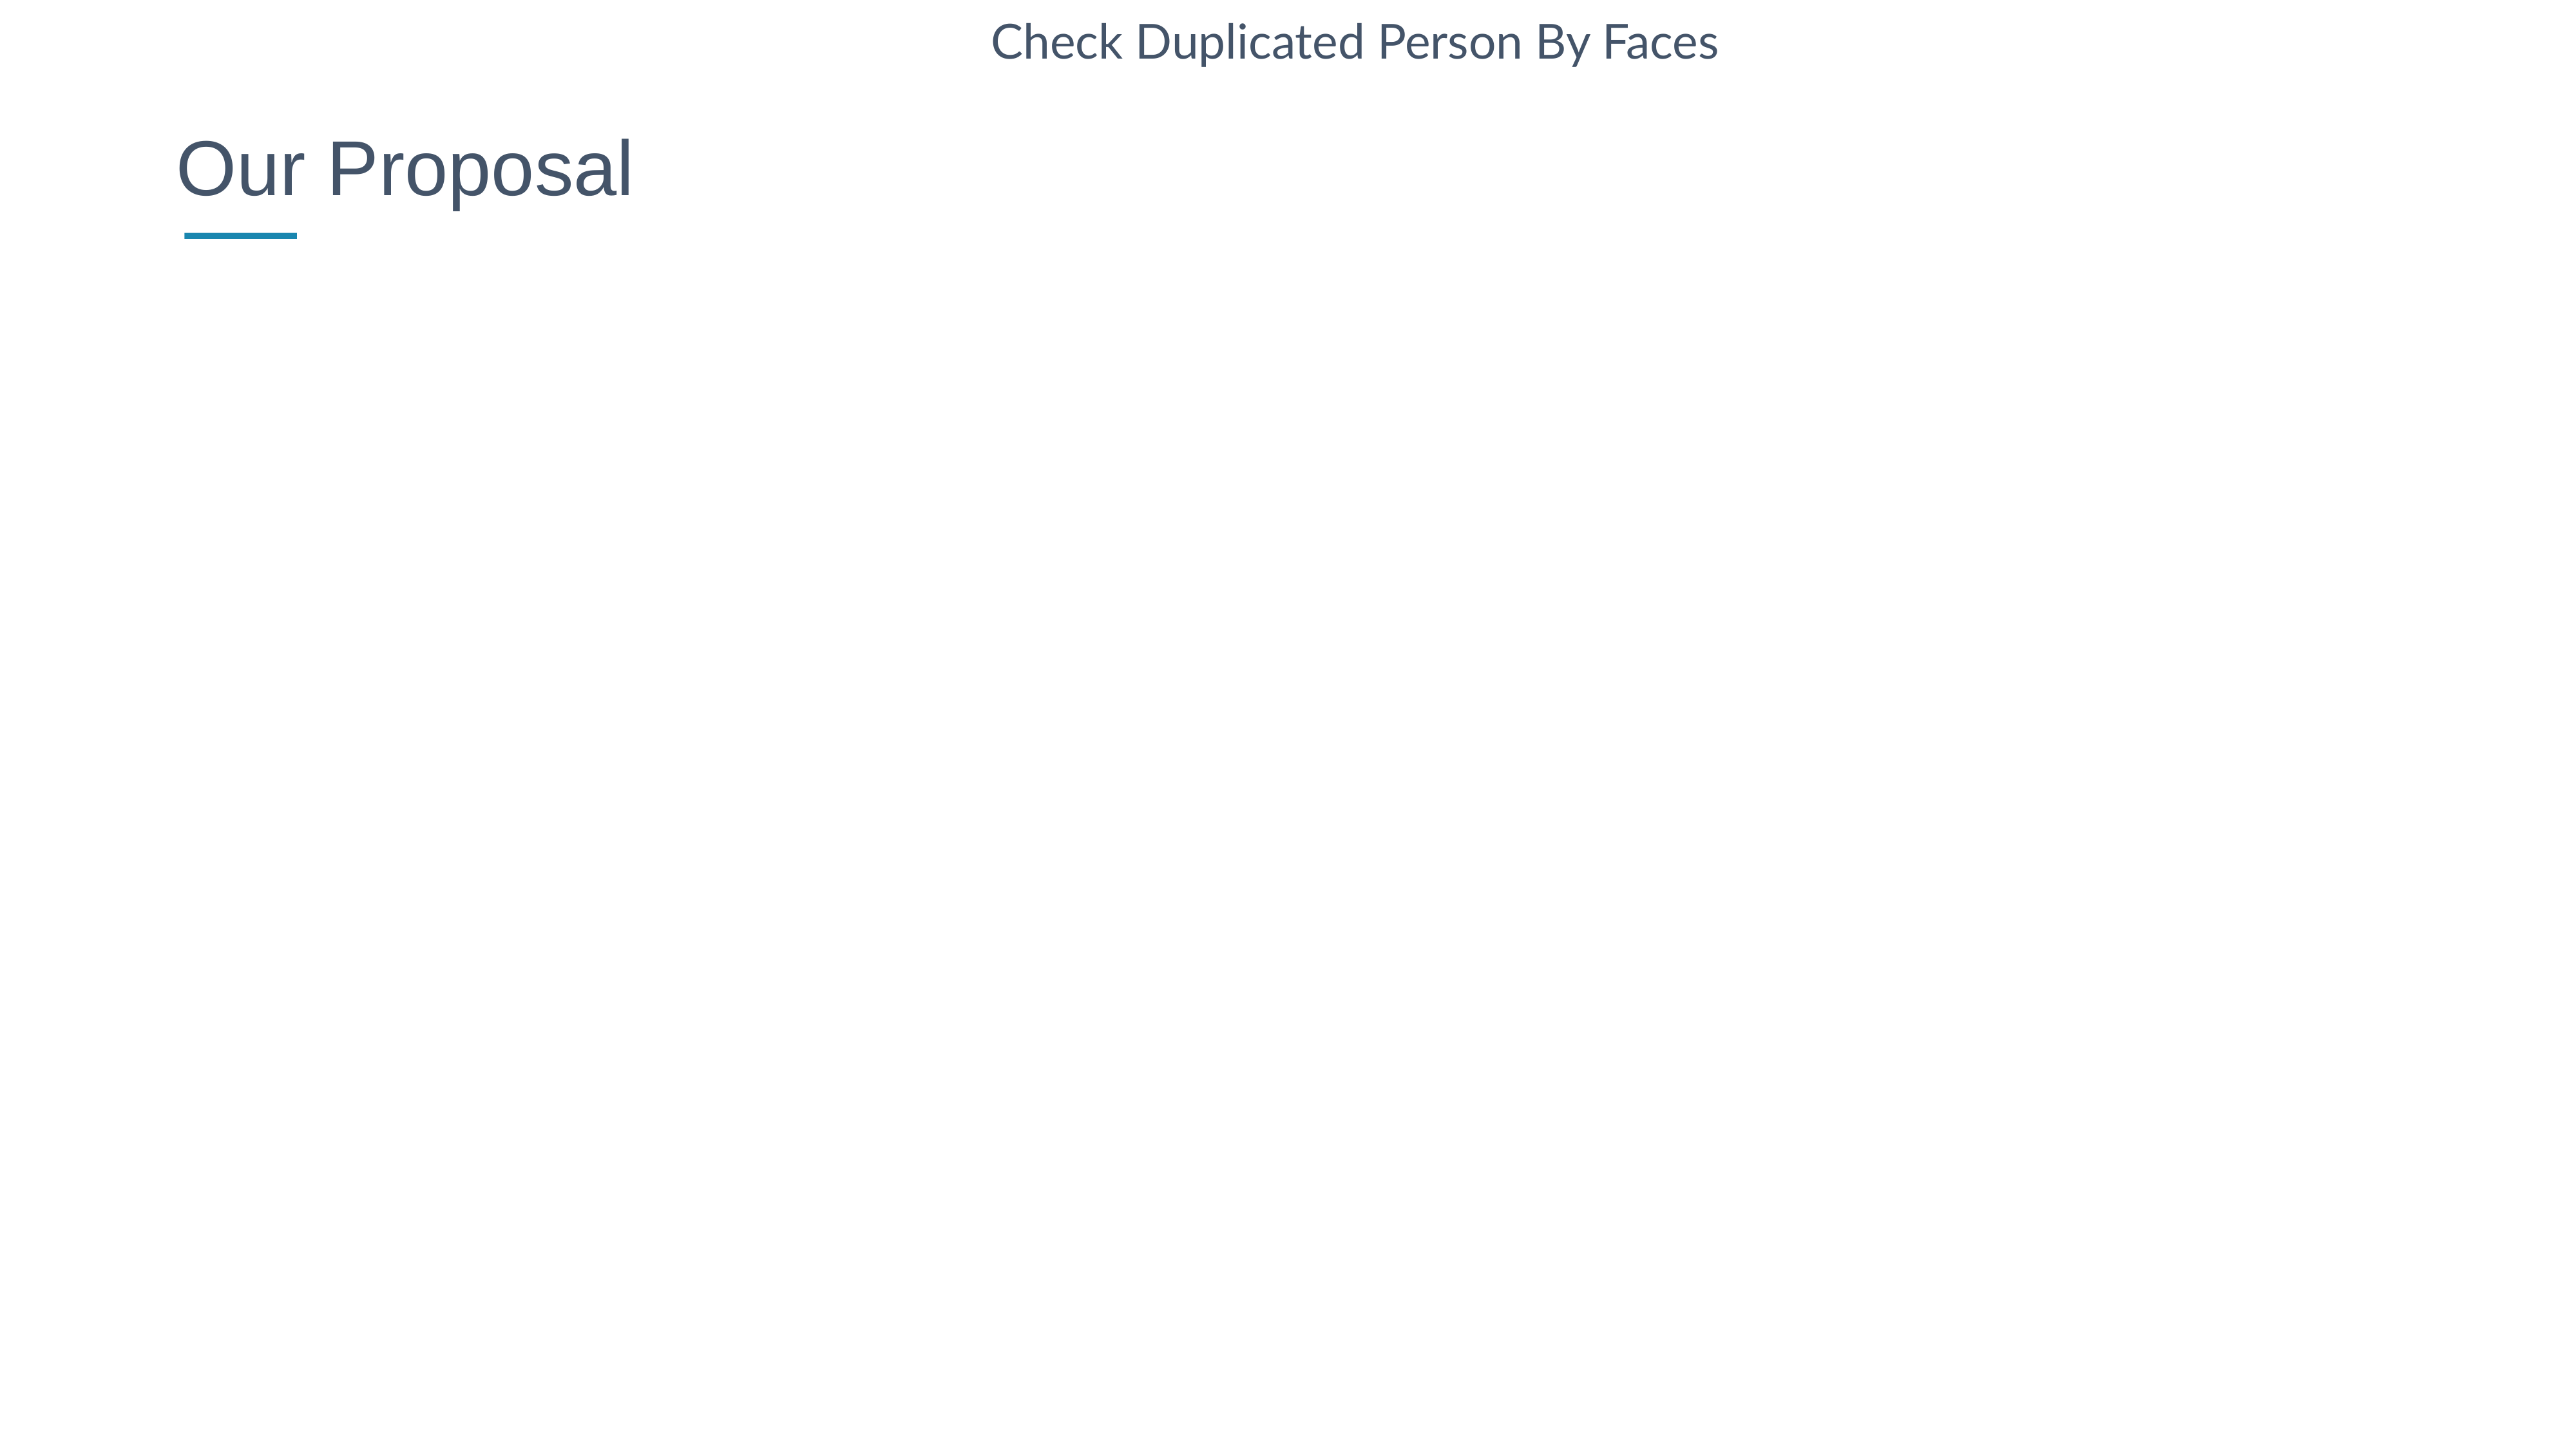

Check Duplicated Person By Faces
Our Proposal